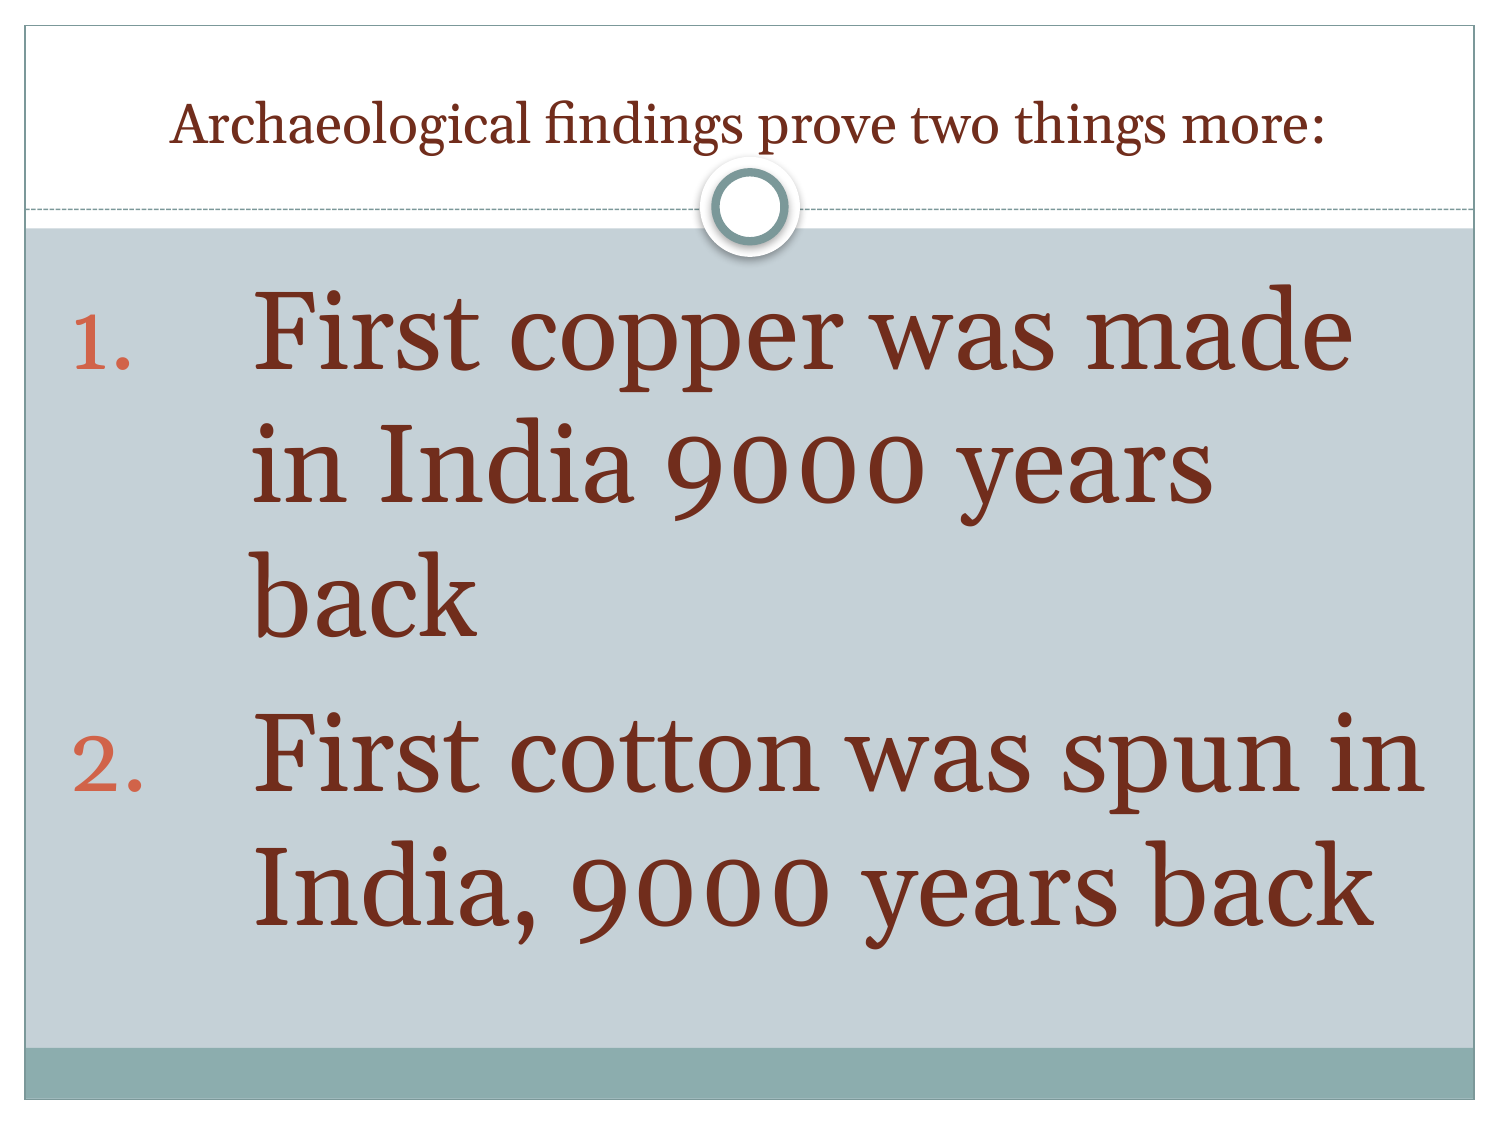

# Archaeological findings prove two things more:
First copper was made in India 9000 years back
First cotton was spun in India, 9000 years back